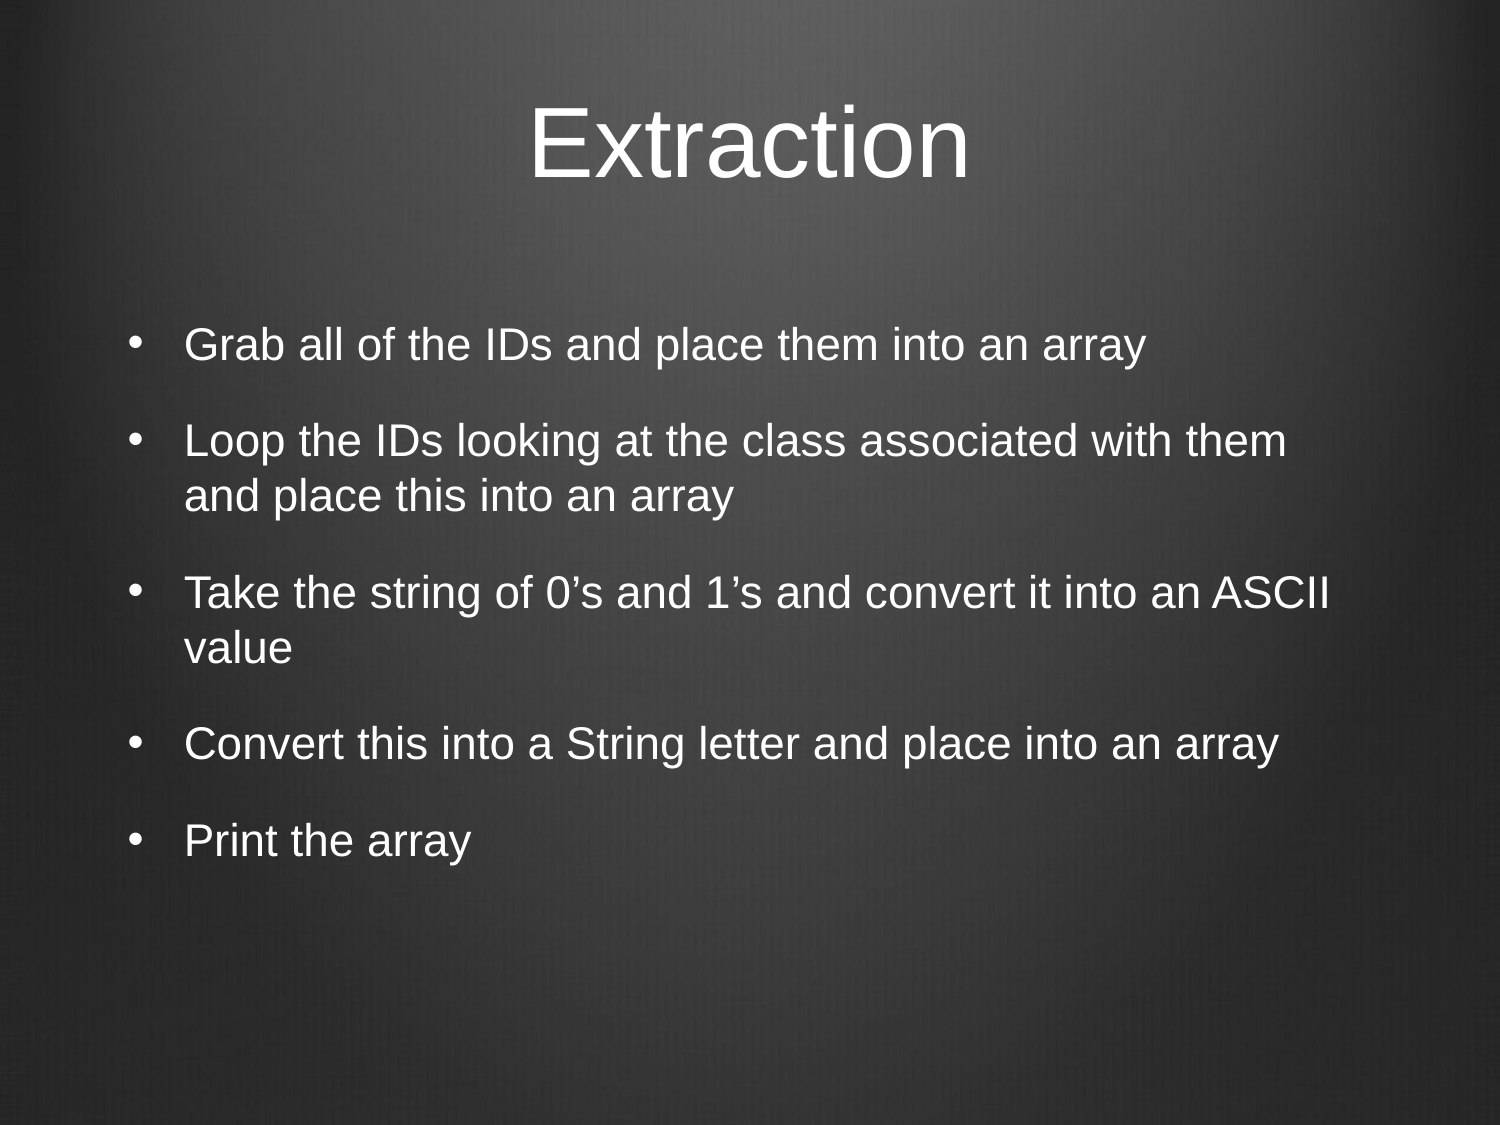

# Extraction
Grab all of the IDs and place them into an array
Loop the IDs looking at the class associated with them and place this into an array
Take the string of 0’s and 1’s and convert it into an ASCII value
Convert this into a String letter and place into an array
Print the array